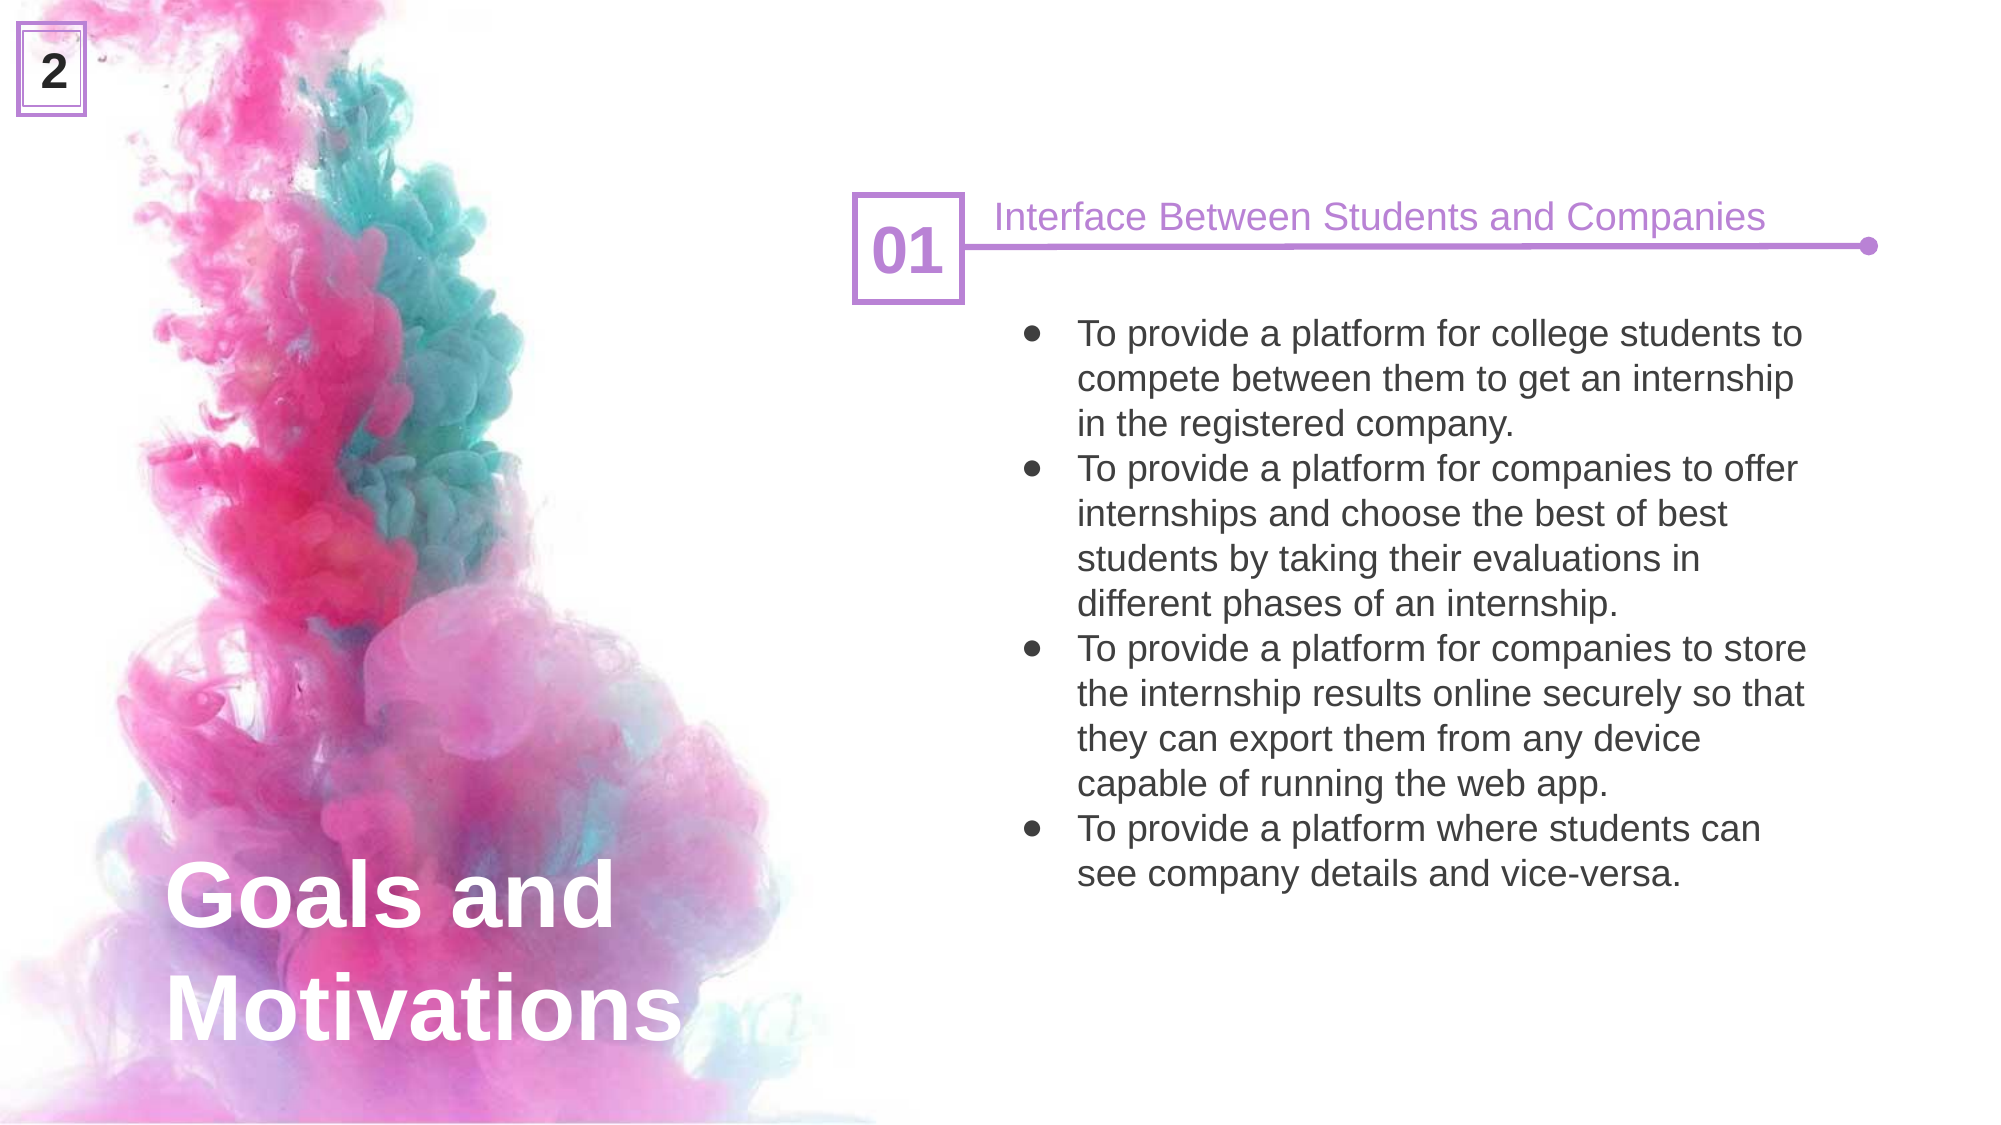

2
Interface Between Students and Companies

01
To provide a platform for college students to compete between them to get an internship in the registered company.
To provide a platform for companies to offer internships and choose the best of best students by taking their evaluations in different phases of an internship.
To provide a platform for companies to store the internship results online securely so that they can export them from any device capable of running the web app.
To provide a platform where students can see company details and vice-versa.
Goals and Motivations